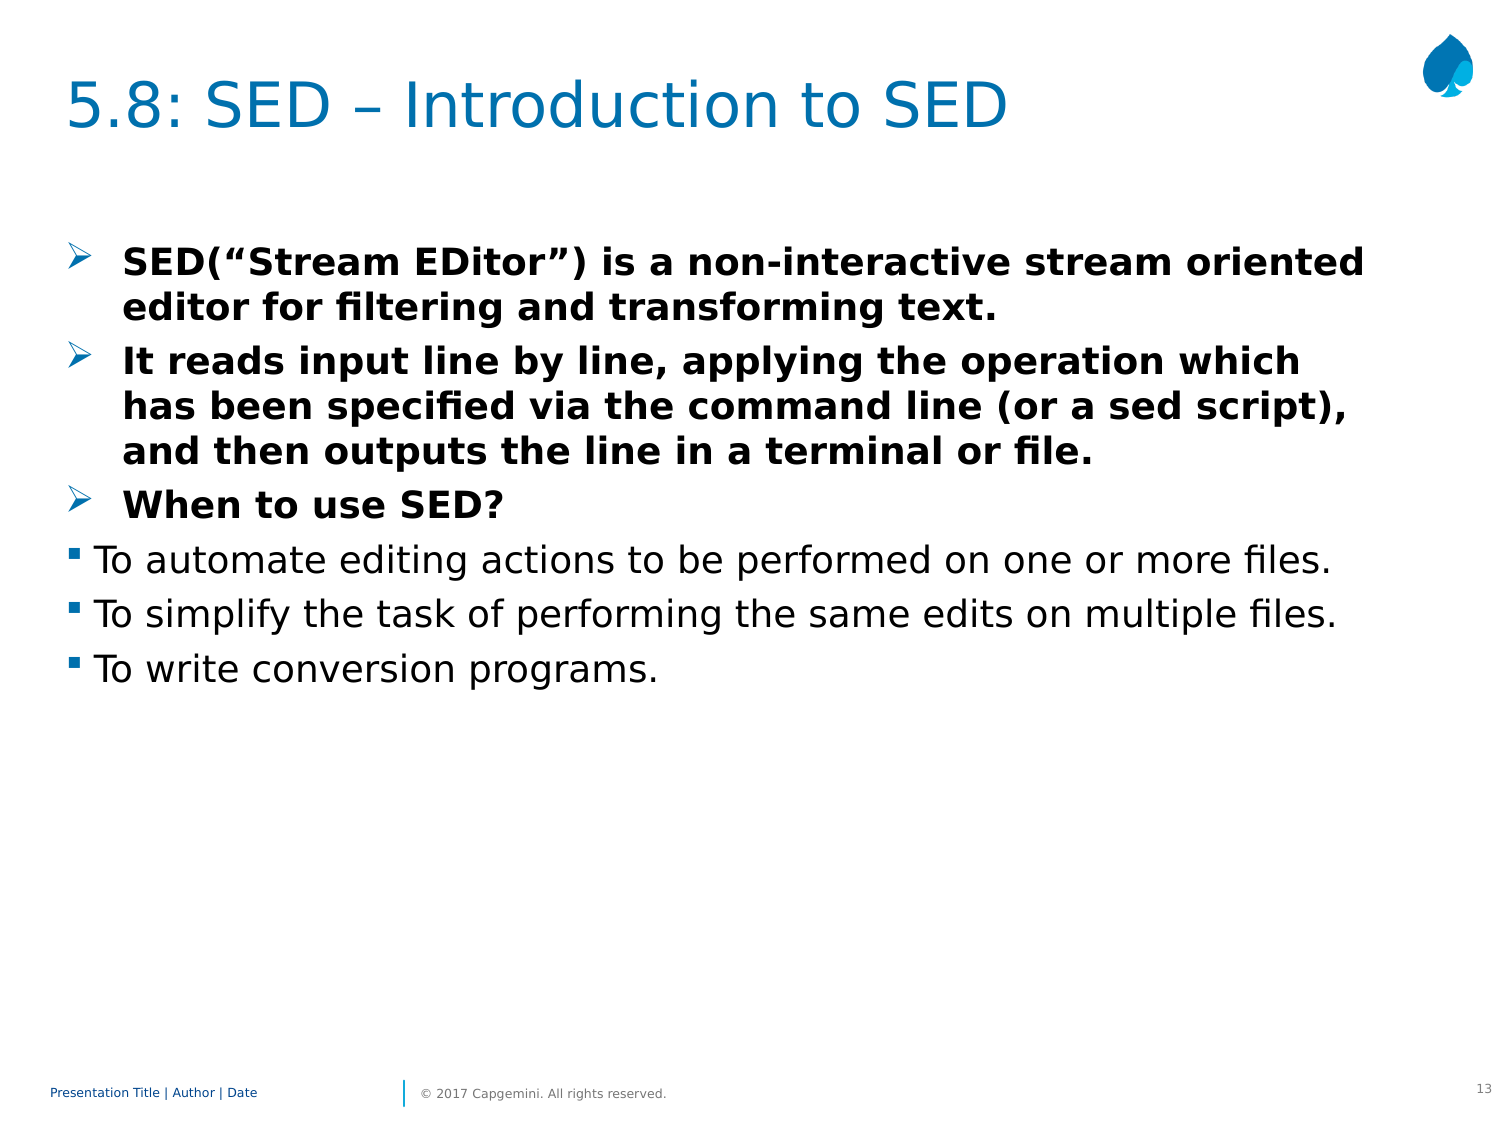

# 5.8: SED – Introduction to SED
SED(“Stream EDitor”) is a non-interactive stream oriented editor for filtering and transforming text.
It reads input line by line, applying the operation which has been specified via the command line (or a sed script), and then outputs the line in a terminal or file.
When to use SED?
To automate editing actions to be performed on one or more files.
To simplify the task of performing the same edits on multiple files.
To write conversion programs.